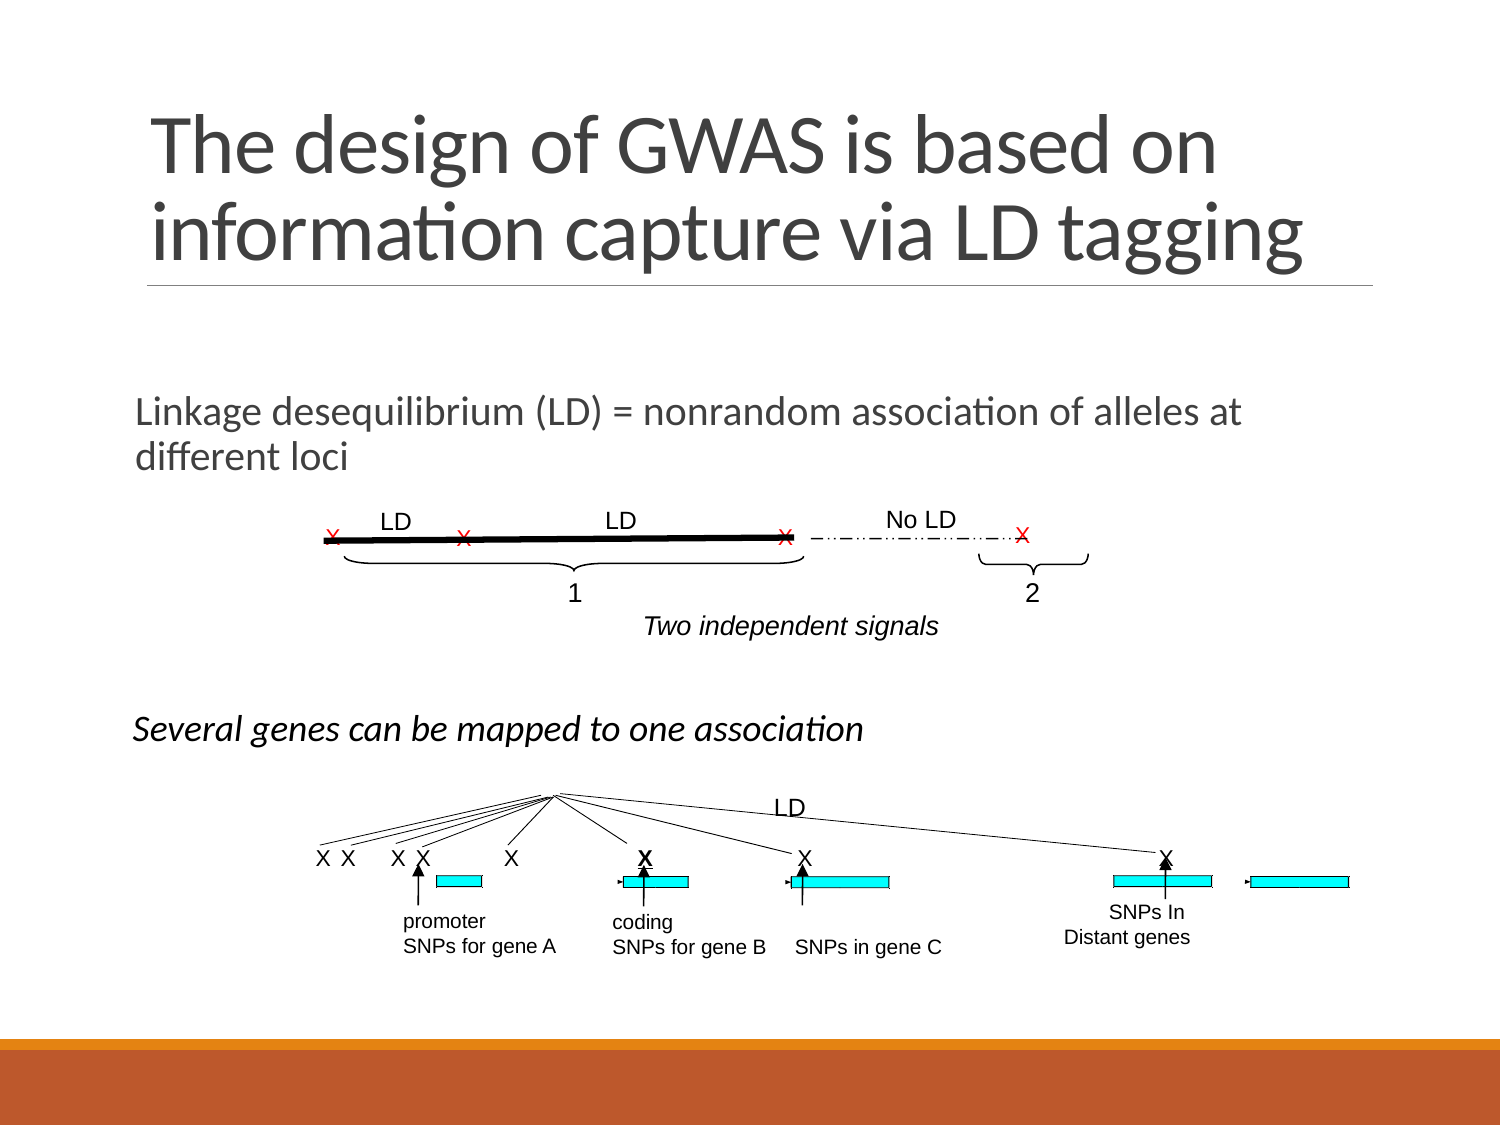

# The design of GWAS is based on information capture via LD tagging

Linkage desequilibrium (LD) = nonrandom association of alleles at different loci

No LD
LD
LD

X
X
X
X

1			 2
          Two independent signals
Several genes can be mapped to one association
LD

X
X
X
X
X
X
X
X

SNPs in gene C

promoter
SNPs for gene A

coding
SNPs for gene B

SNPs In
Distant genes